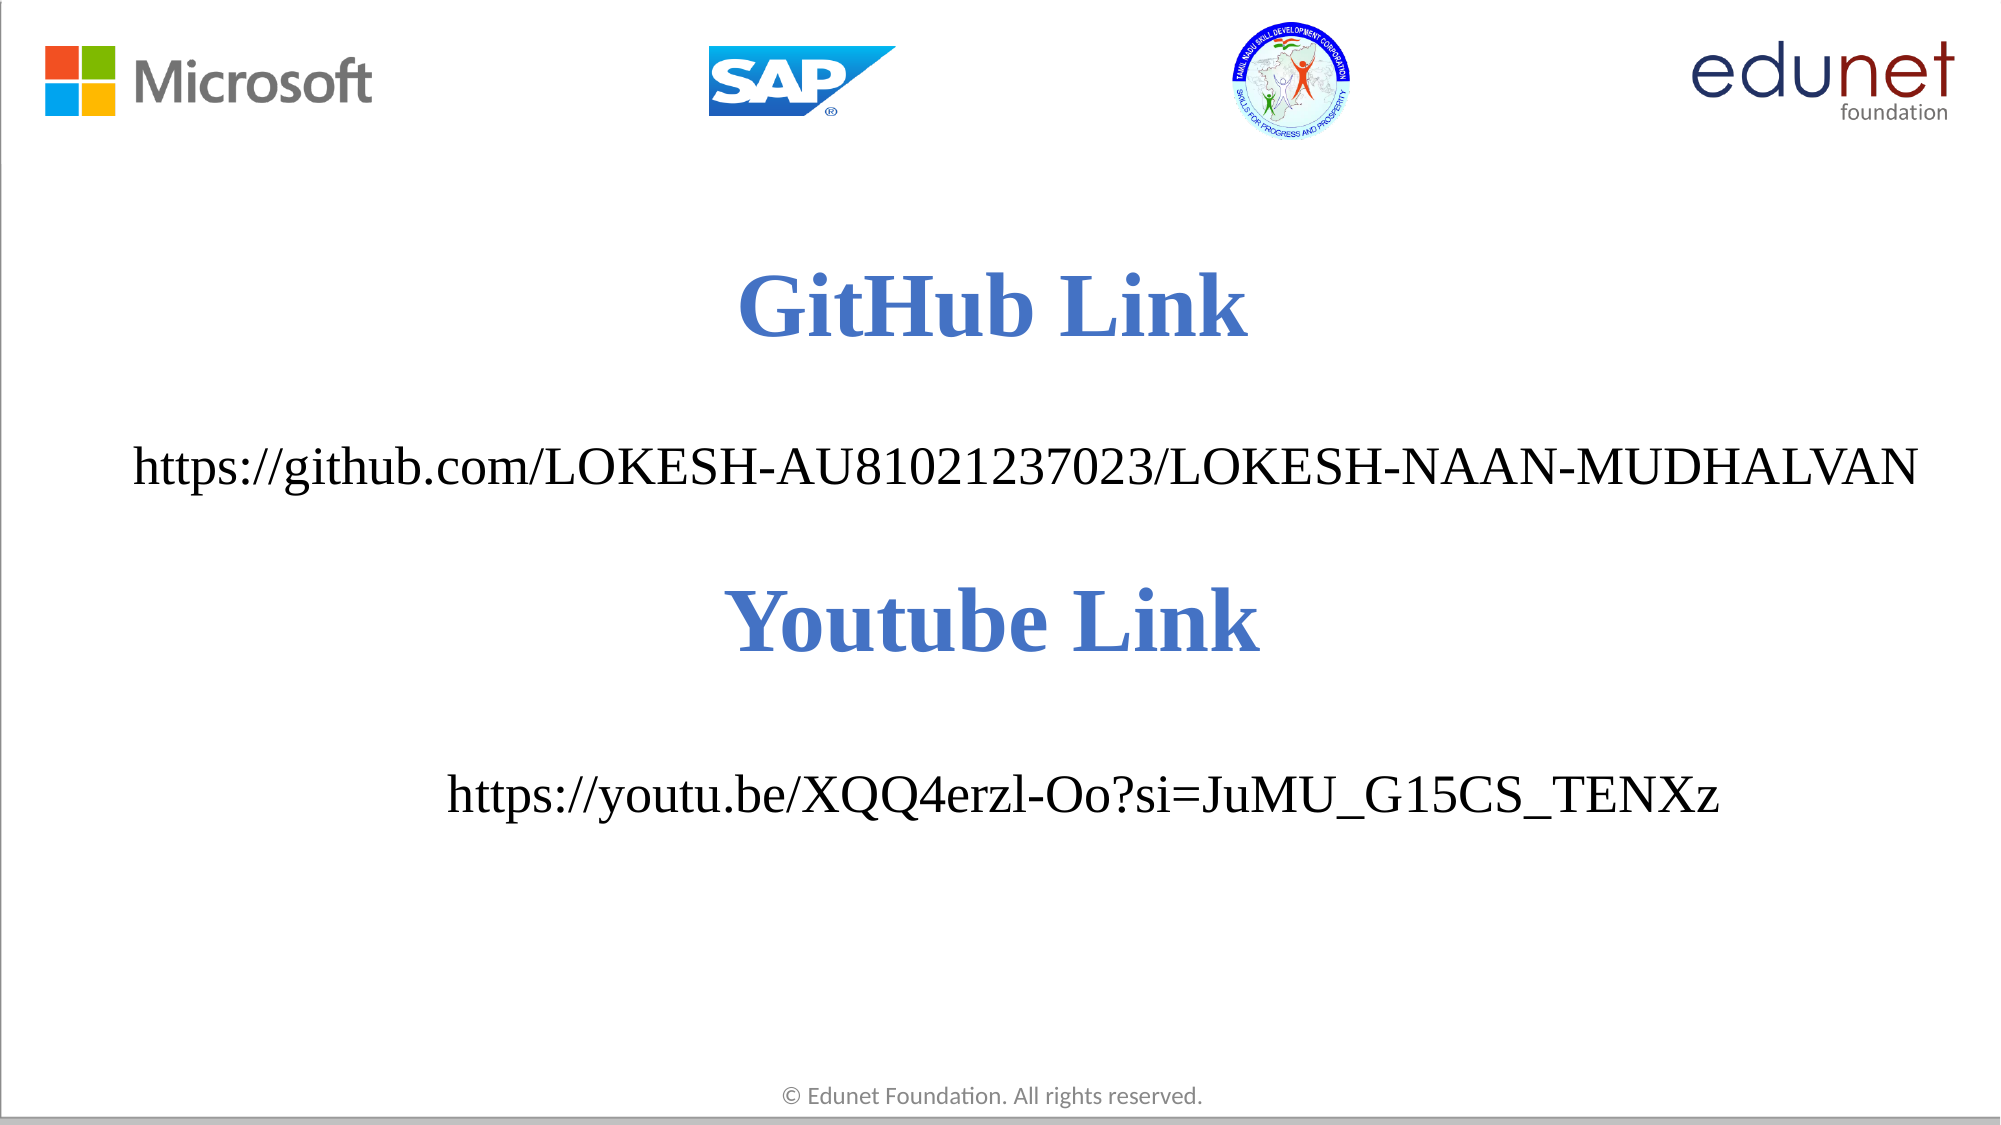

# GitHub Link
https://github.com/LOKESH-AU81021237023/LOKESH-NAAN-MUDHALVAN
Youtube Link
https://youtu.be/XQQ4erzl-Oo?si=JuMU_G15CS_TENXz
© Edunet Foundation. All rights reserved.